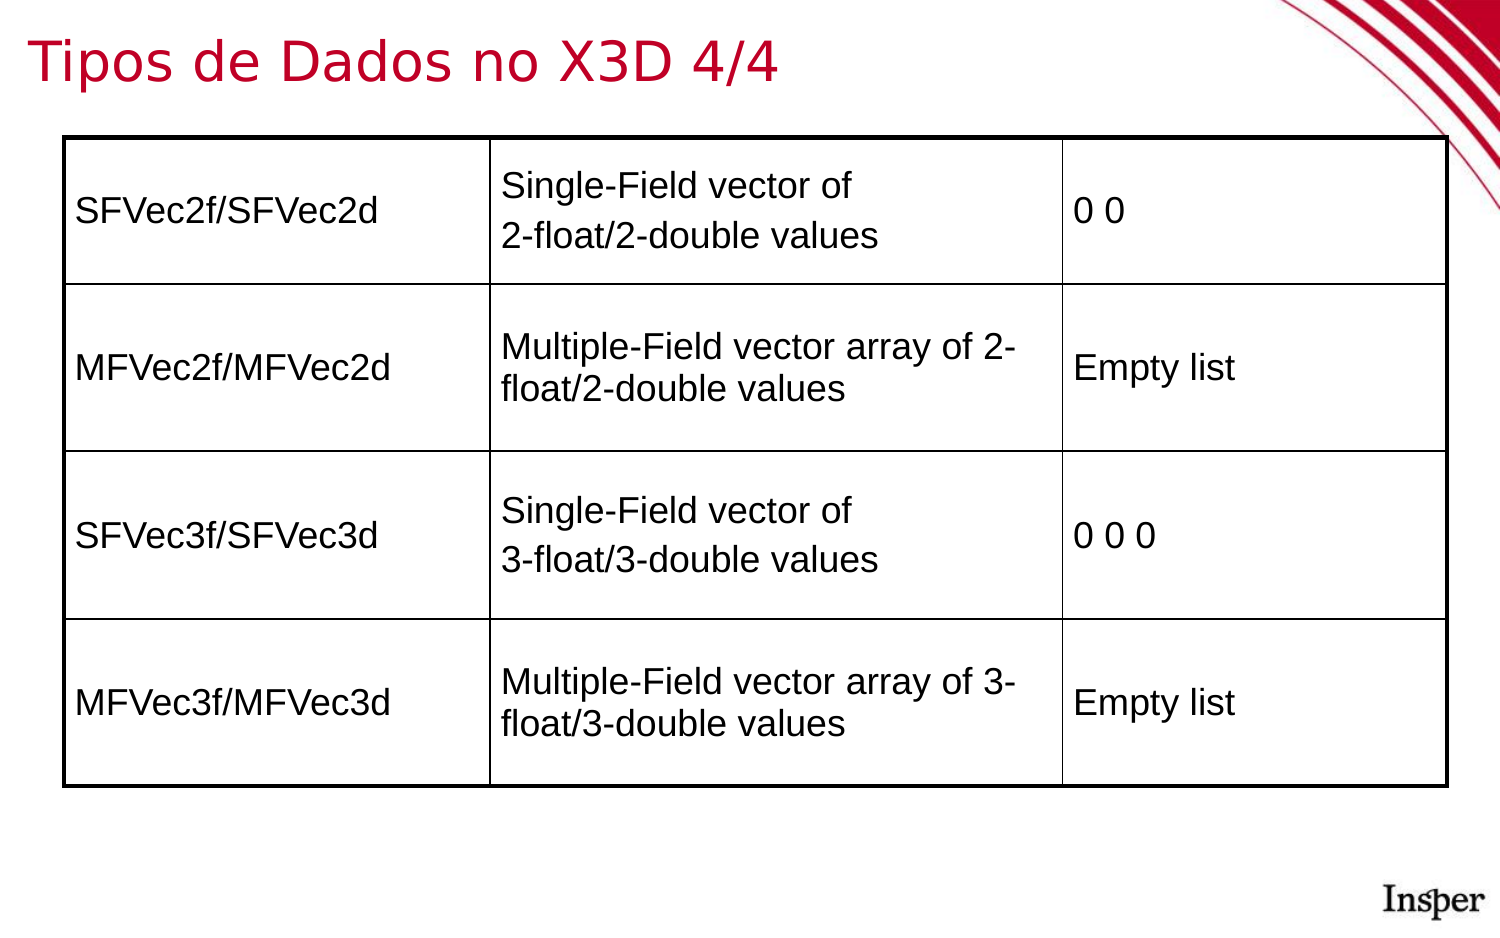

# Tipos de Dados no X3D 4/4
| SFVec2f/SFVec2d | Single-Field vector of 2-float/2-double values | 0 0 |
| --- | --- | --- |
| MFVec2f/MFVec2d | Multiple-Field vector array of 2-float/2-double values | Empty list |
| SFVec3f/SFVec3d | Single-Field vector of 3-float/3-double values | 0 0 0 |
| MFVec3f/MFVec3d | Multiple-Field vector array of 3-float/3-double values | Empty list |